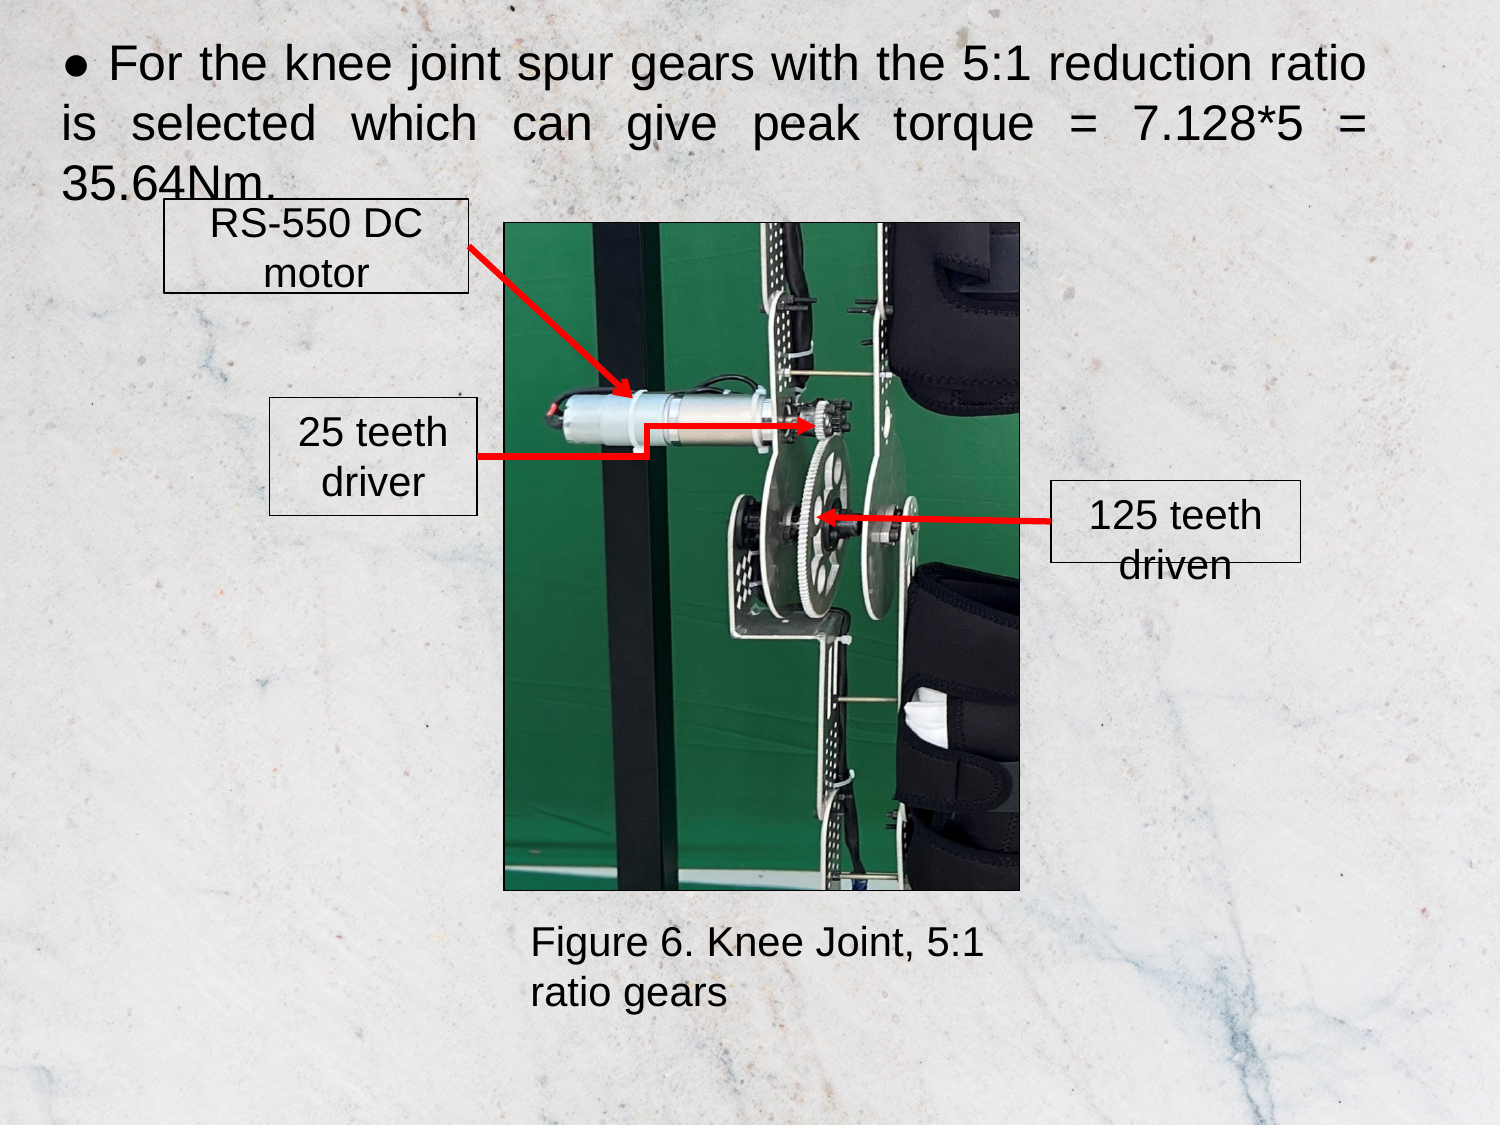

● For the knee joint spur gears with the 5:1 reduction ratio is selected which can give peak torque = 7.128*5 = 35.64Nm.
RS-550 DC motor

25 teeth driver
125 teeth driven
Figure 6. Knee Joint, 5:1 ratio gears